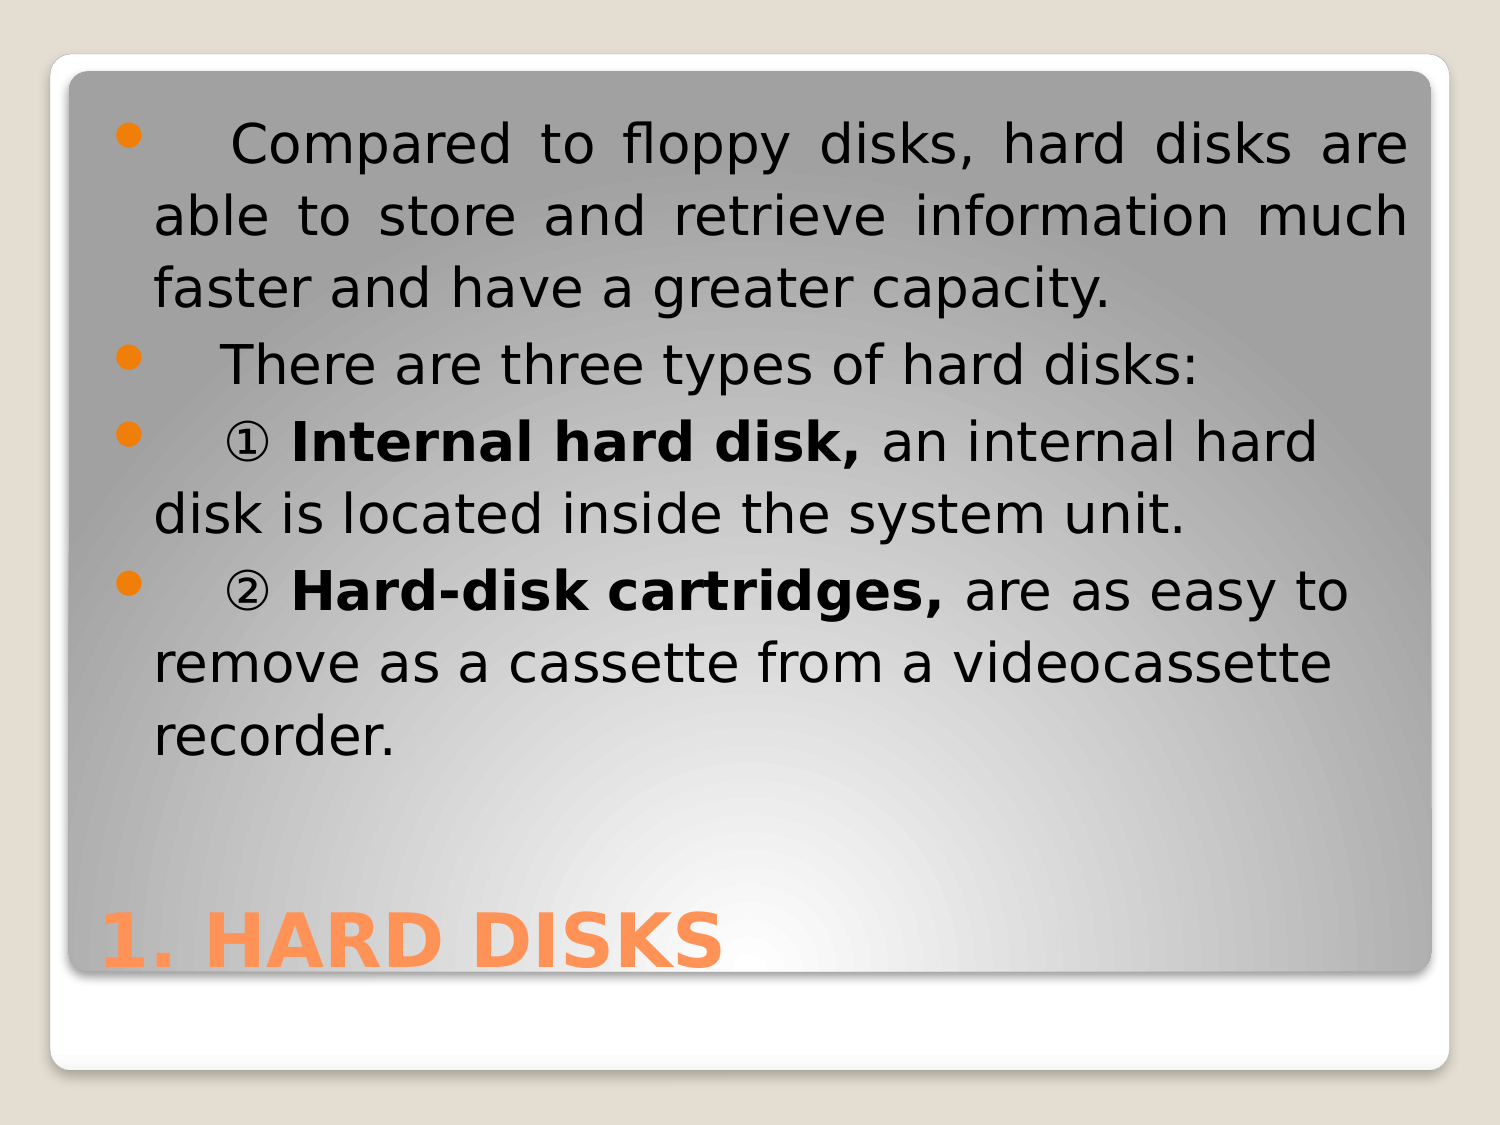

Compared to floppy disks, hard disks are able to store and retrieve information much faster and have a greater capacity.
　There are three types of hard disks:
    ① Internal hard disk, an internal hard disk is located inside the system unit.
    ② Hard-disk cartridges, are as easy to remove as a cassette from a videocassette recorder.
# 1. HARD DISKS